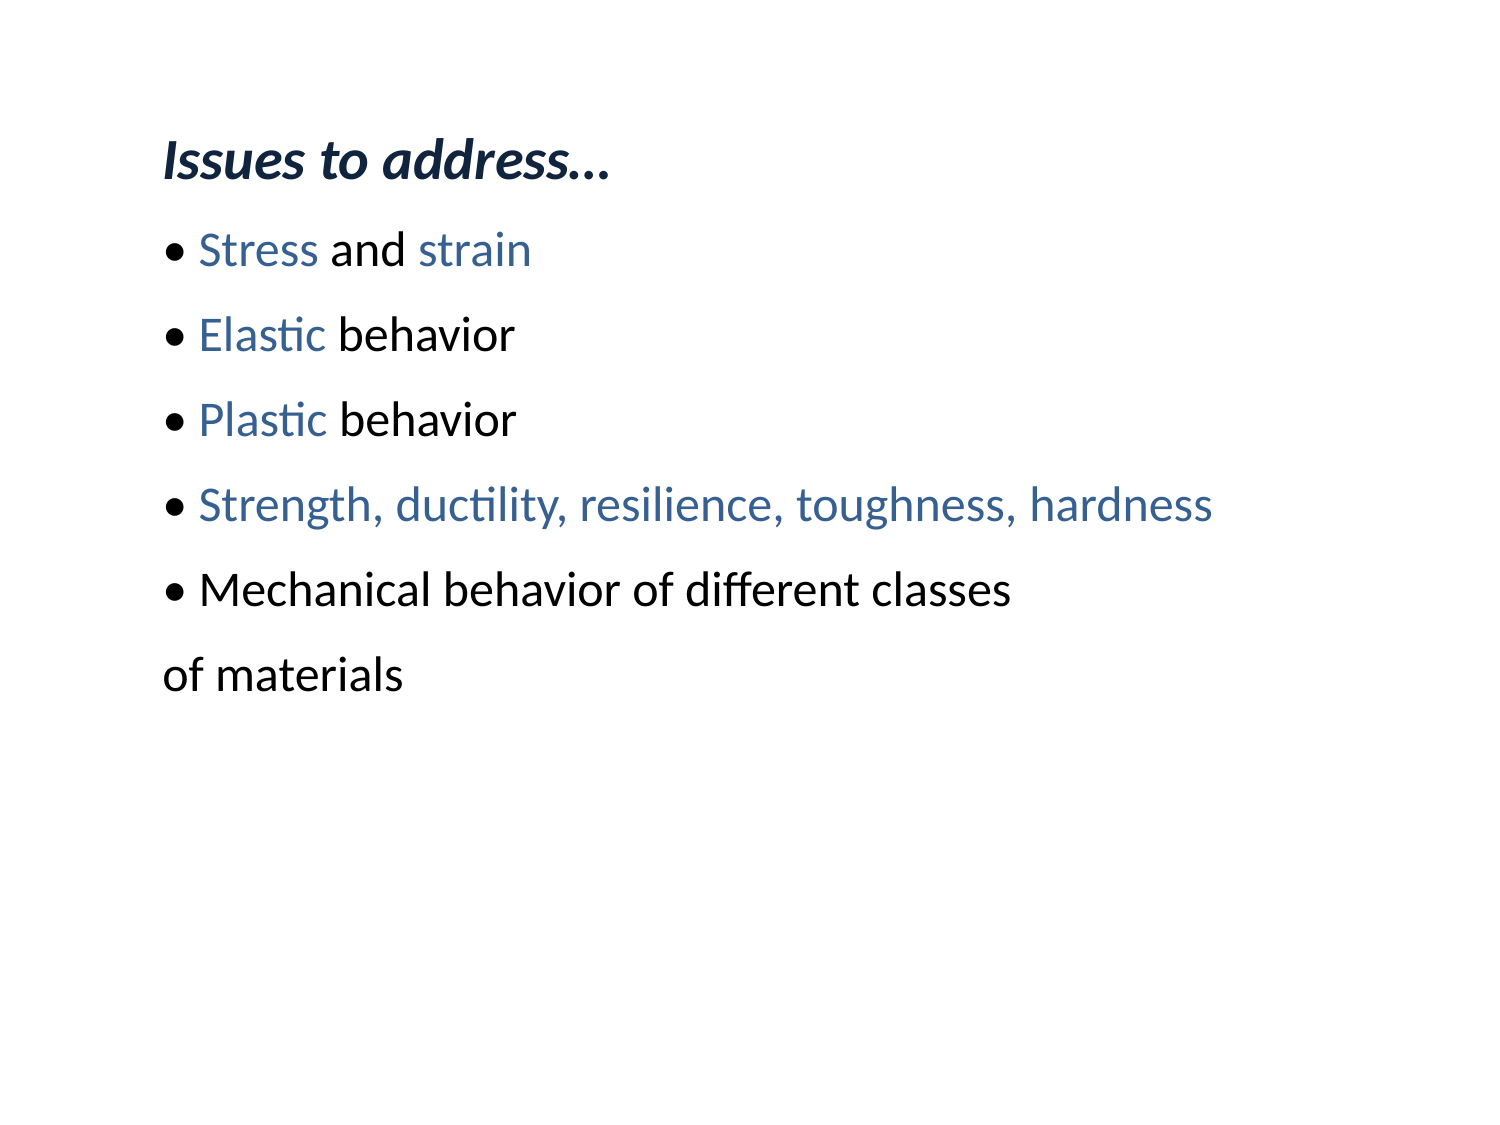

Issues to address…
• Stress and strain
• Elastic behavior
• Plastic behavior
• Strength, ductility, resilience, toughness, hardness
• Mechanical behavior of different classes
of materials